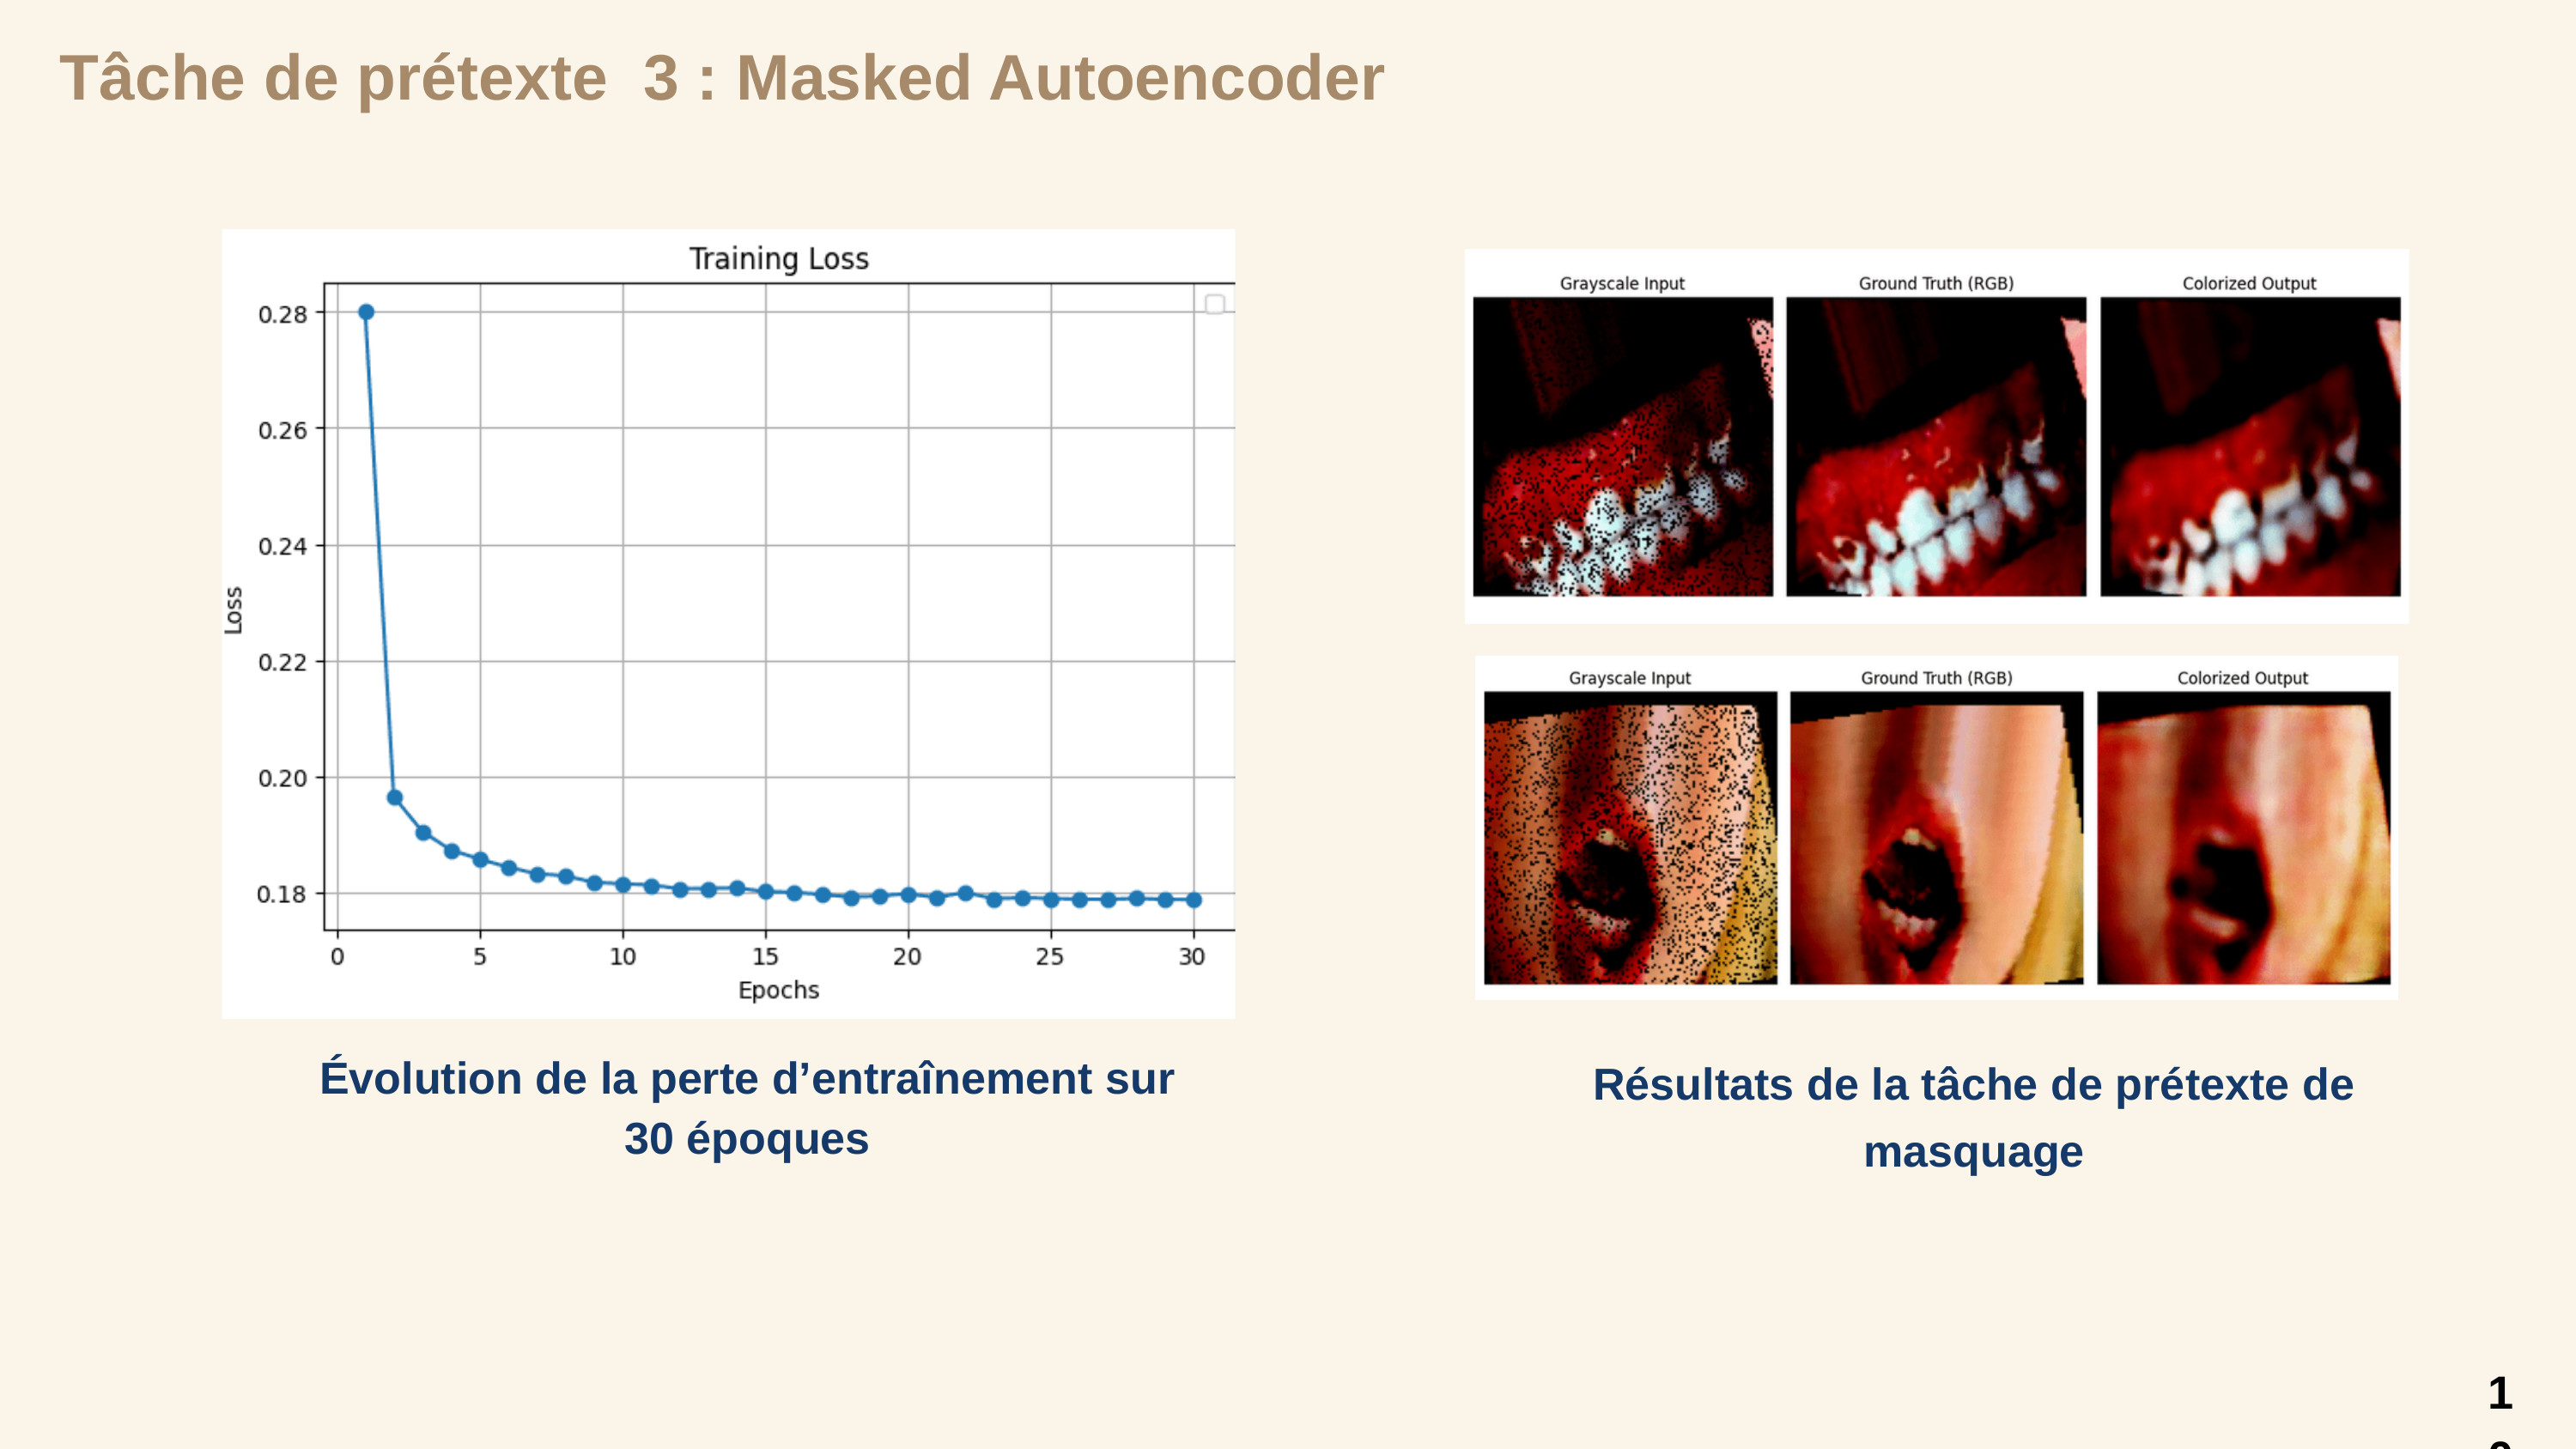

Tâche de prétexte  3 : Masked Autoencoder

Résultats de la tâche de prétexte de masquage
Évolution de la perte d’entraînement sur 30 époques
10